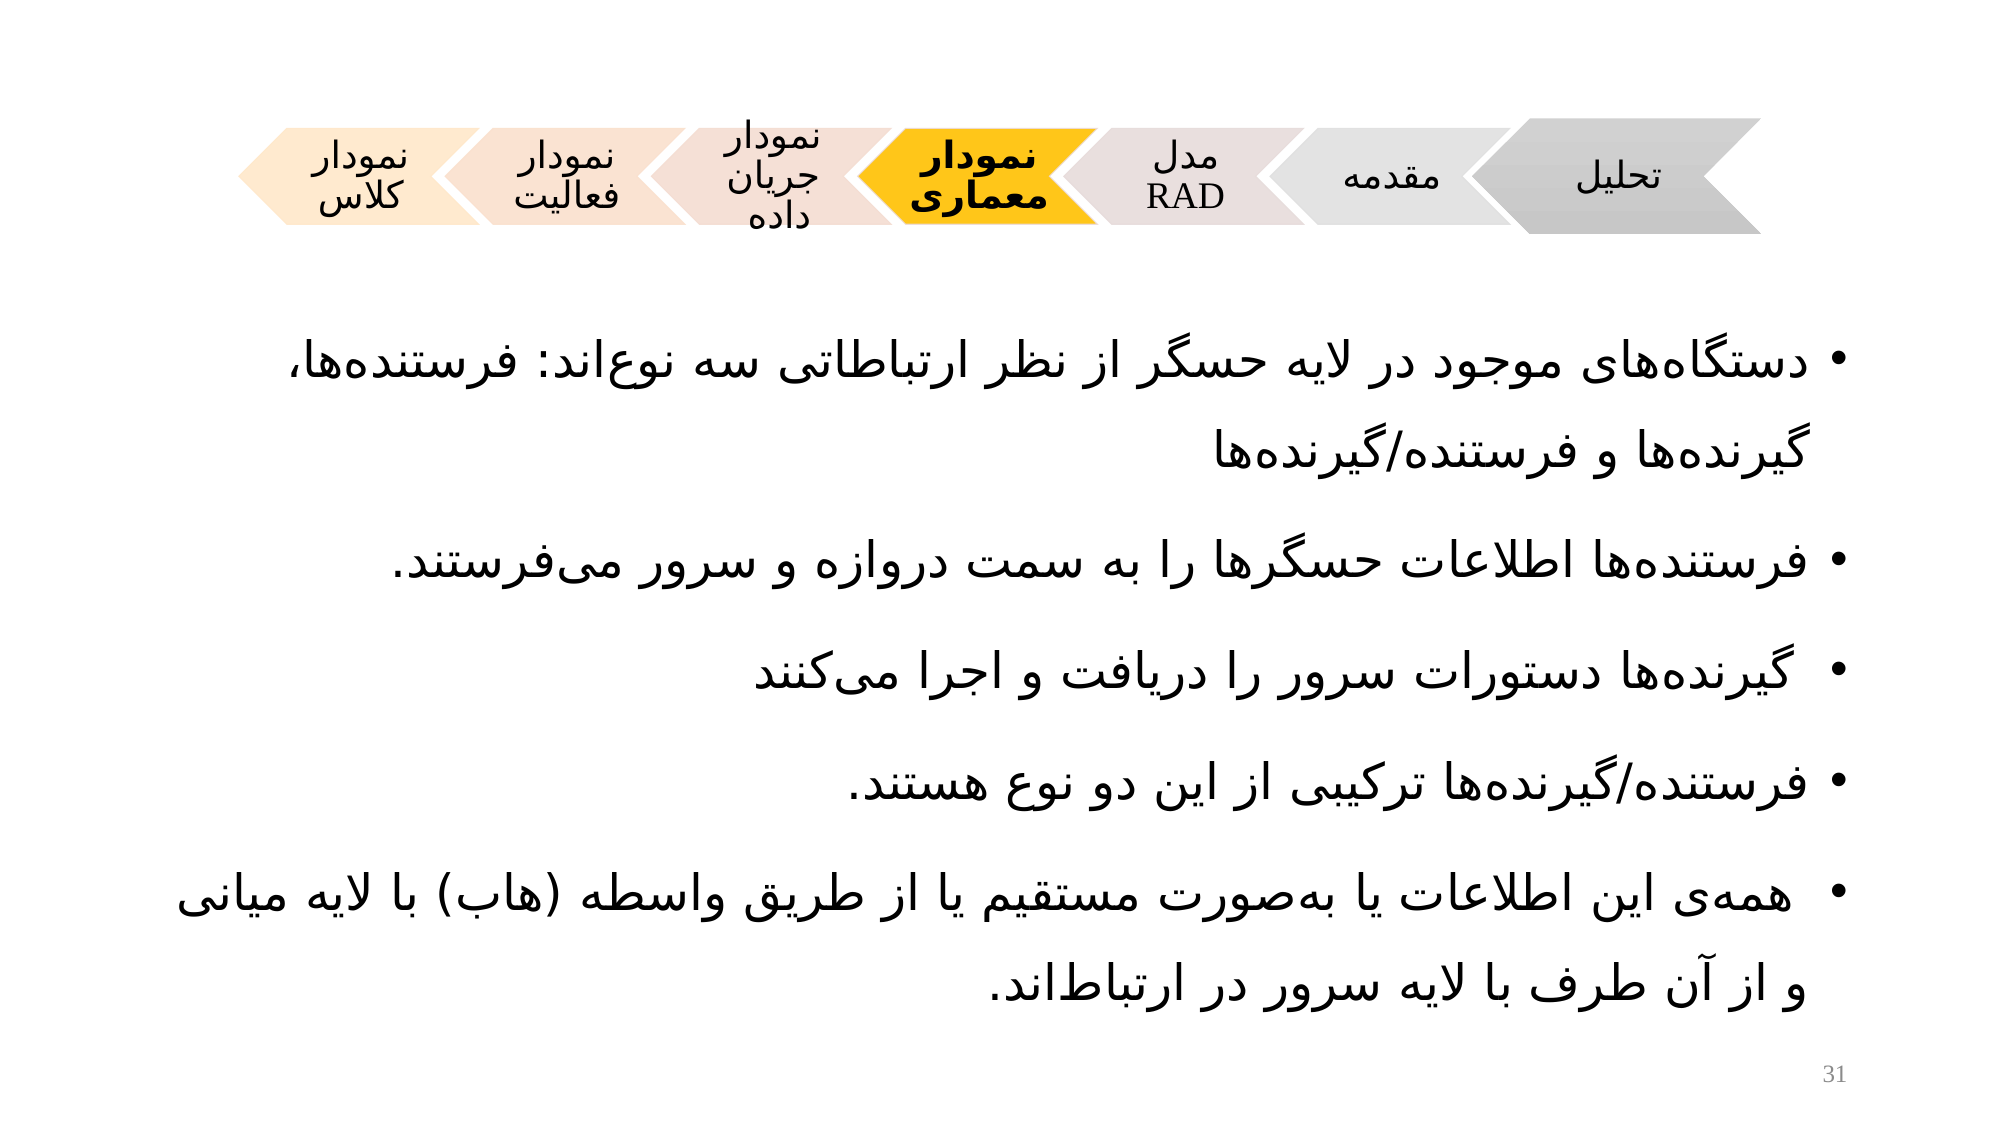

تحلیل
مقدمه
مدل RAD
نمودار معماری
نمودار جریان داده
نمودار فعالیت
نمودار کلاس
دستگاه‌های موجود در لایه حسگر از نظر ارتباطاتی سه نوع‌اند: فرستنده‌ها، گیرنده‌ها و فرستنده‌/گیرنده‌ها
فرستنده‌ها اطلاعات حسگرها را به سمت دروازه و سرور می‌فرستند.
 گیرنده‌ها دستورات سرور را دریافت و اجرا می‌کنند
فرستنده‌/گیرنده‌ها ترکیبی از این دو نوع هستند.
 همه‌ی این اطلاعات یا به‌صورت مستقیم یا از طریق واسطه (هاب) با لایه میانی و از آن طرف با لایه سرور در ارتباط‌اند.
31